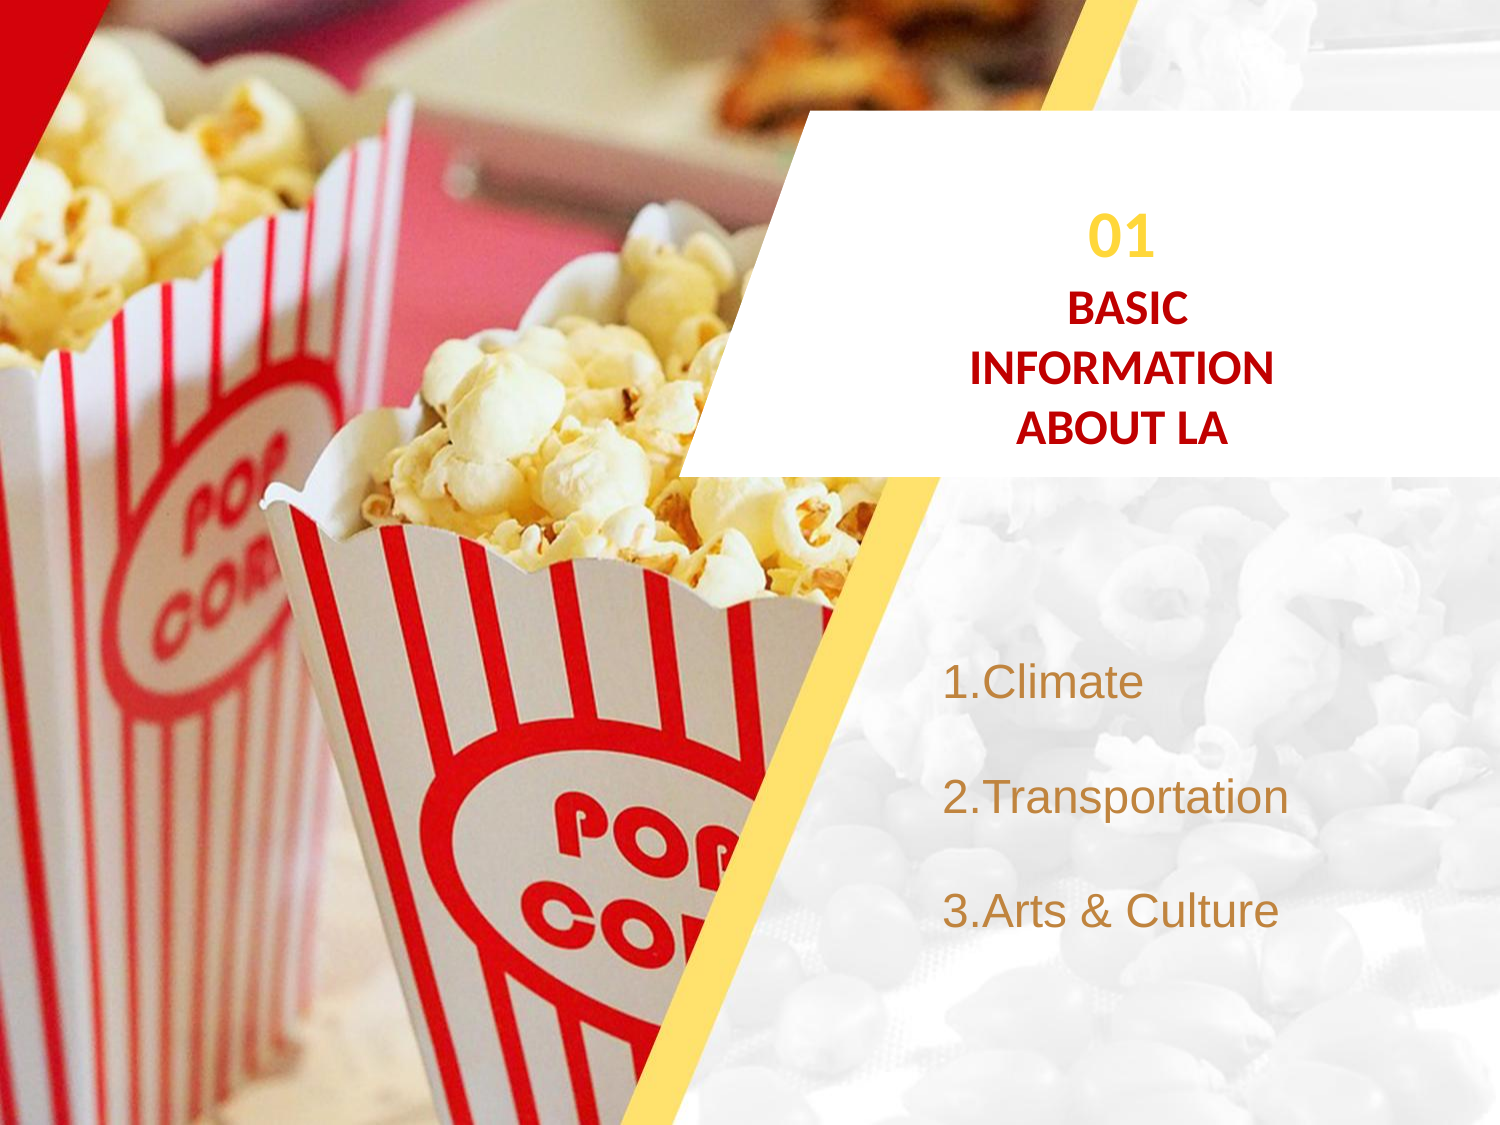

01
 BASIC INFORMATION ABOUT LA

1.Climate
2.Transportation
3.Arts & Culture